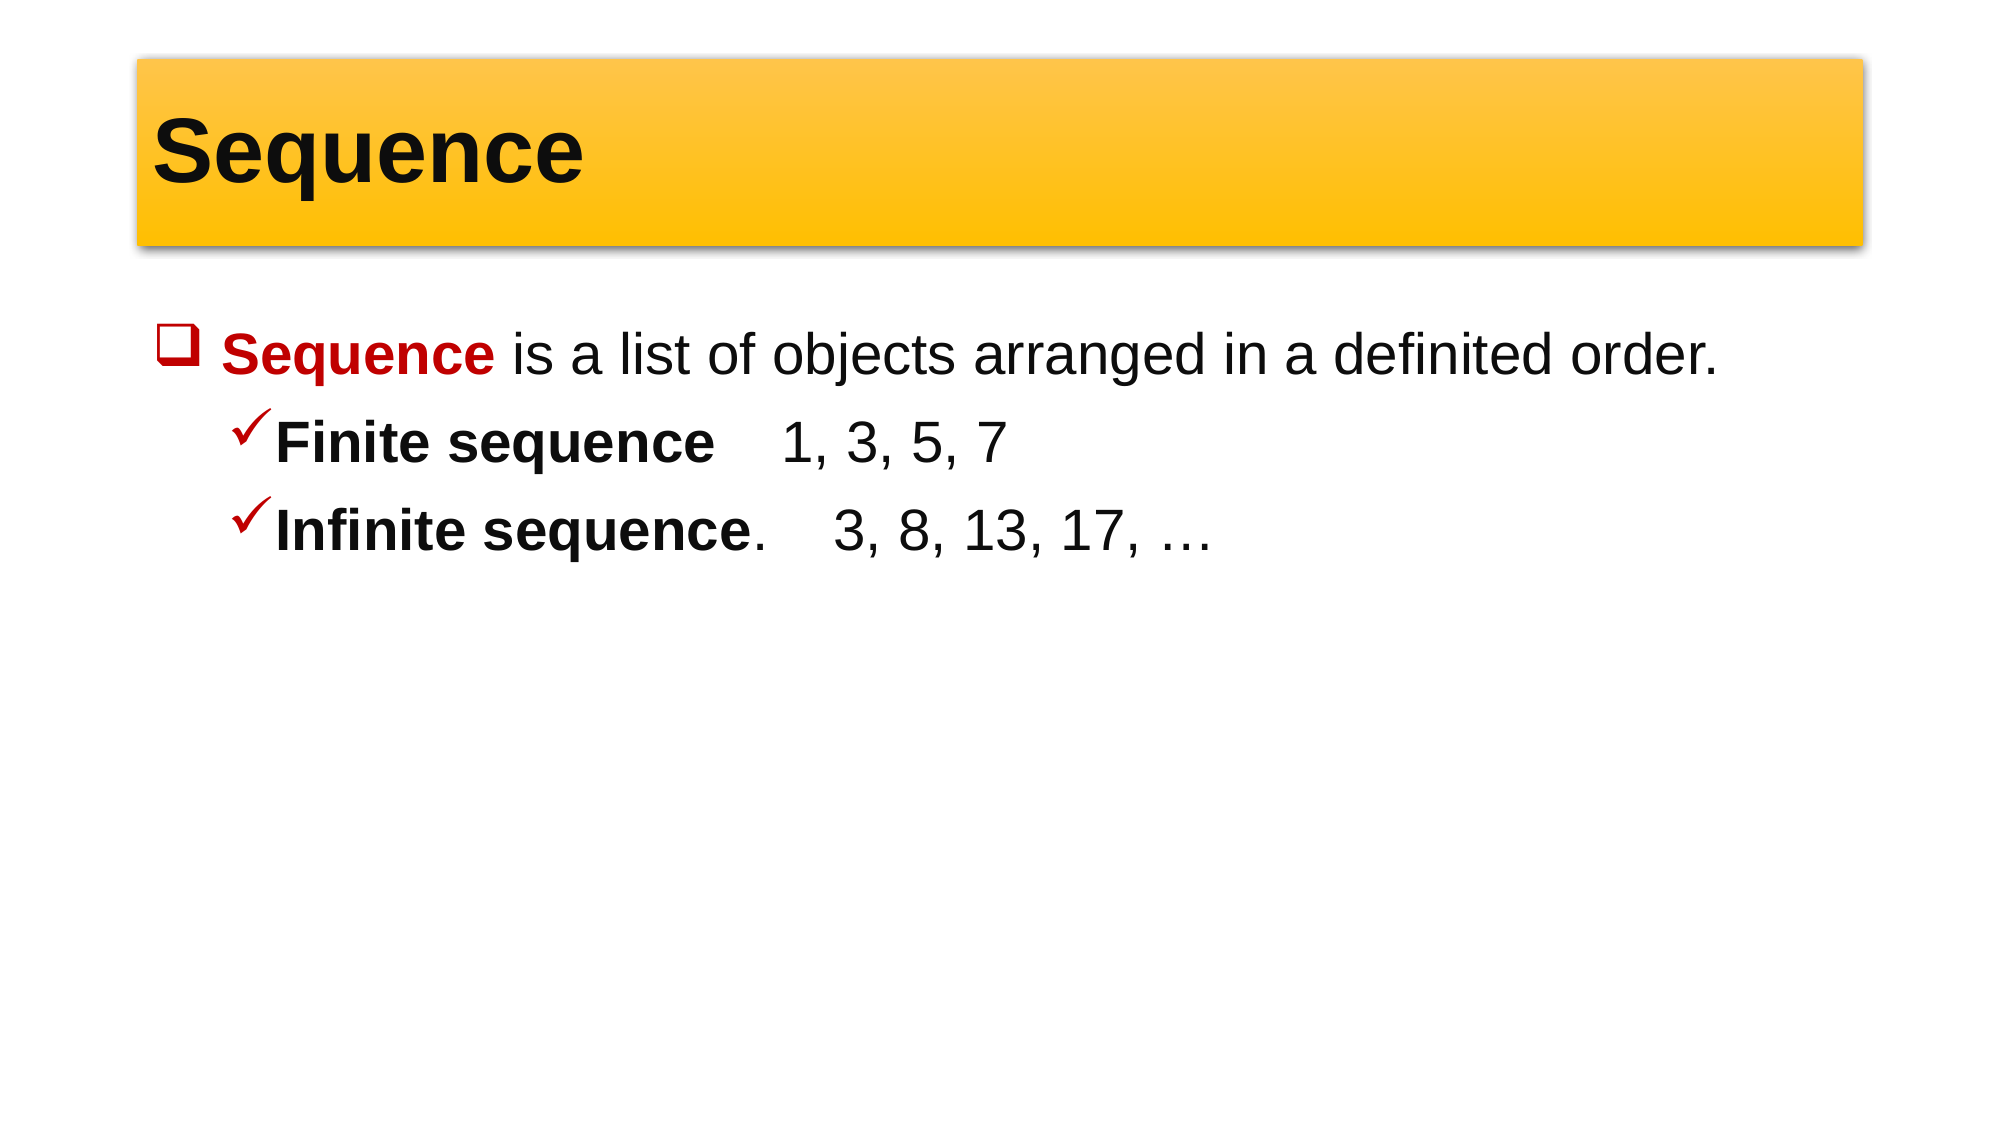

# Sequence
 Sequence is a list of objects arranged in a definited order.
Finite sequence    1, 3, 5, 7
Infinite sequence.    3, 8, 13, 17, …